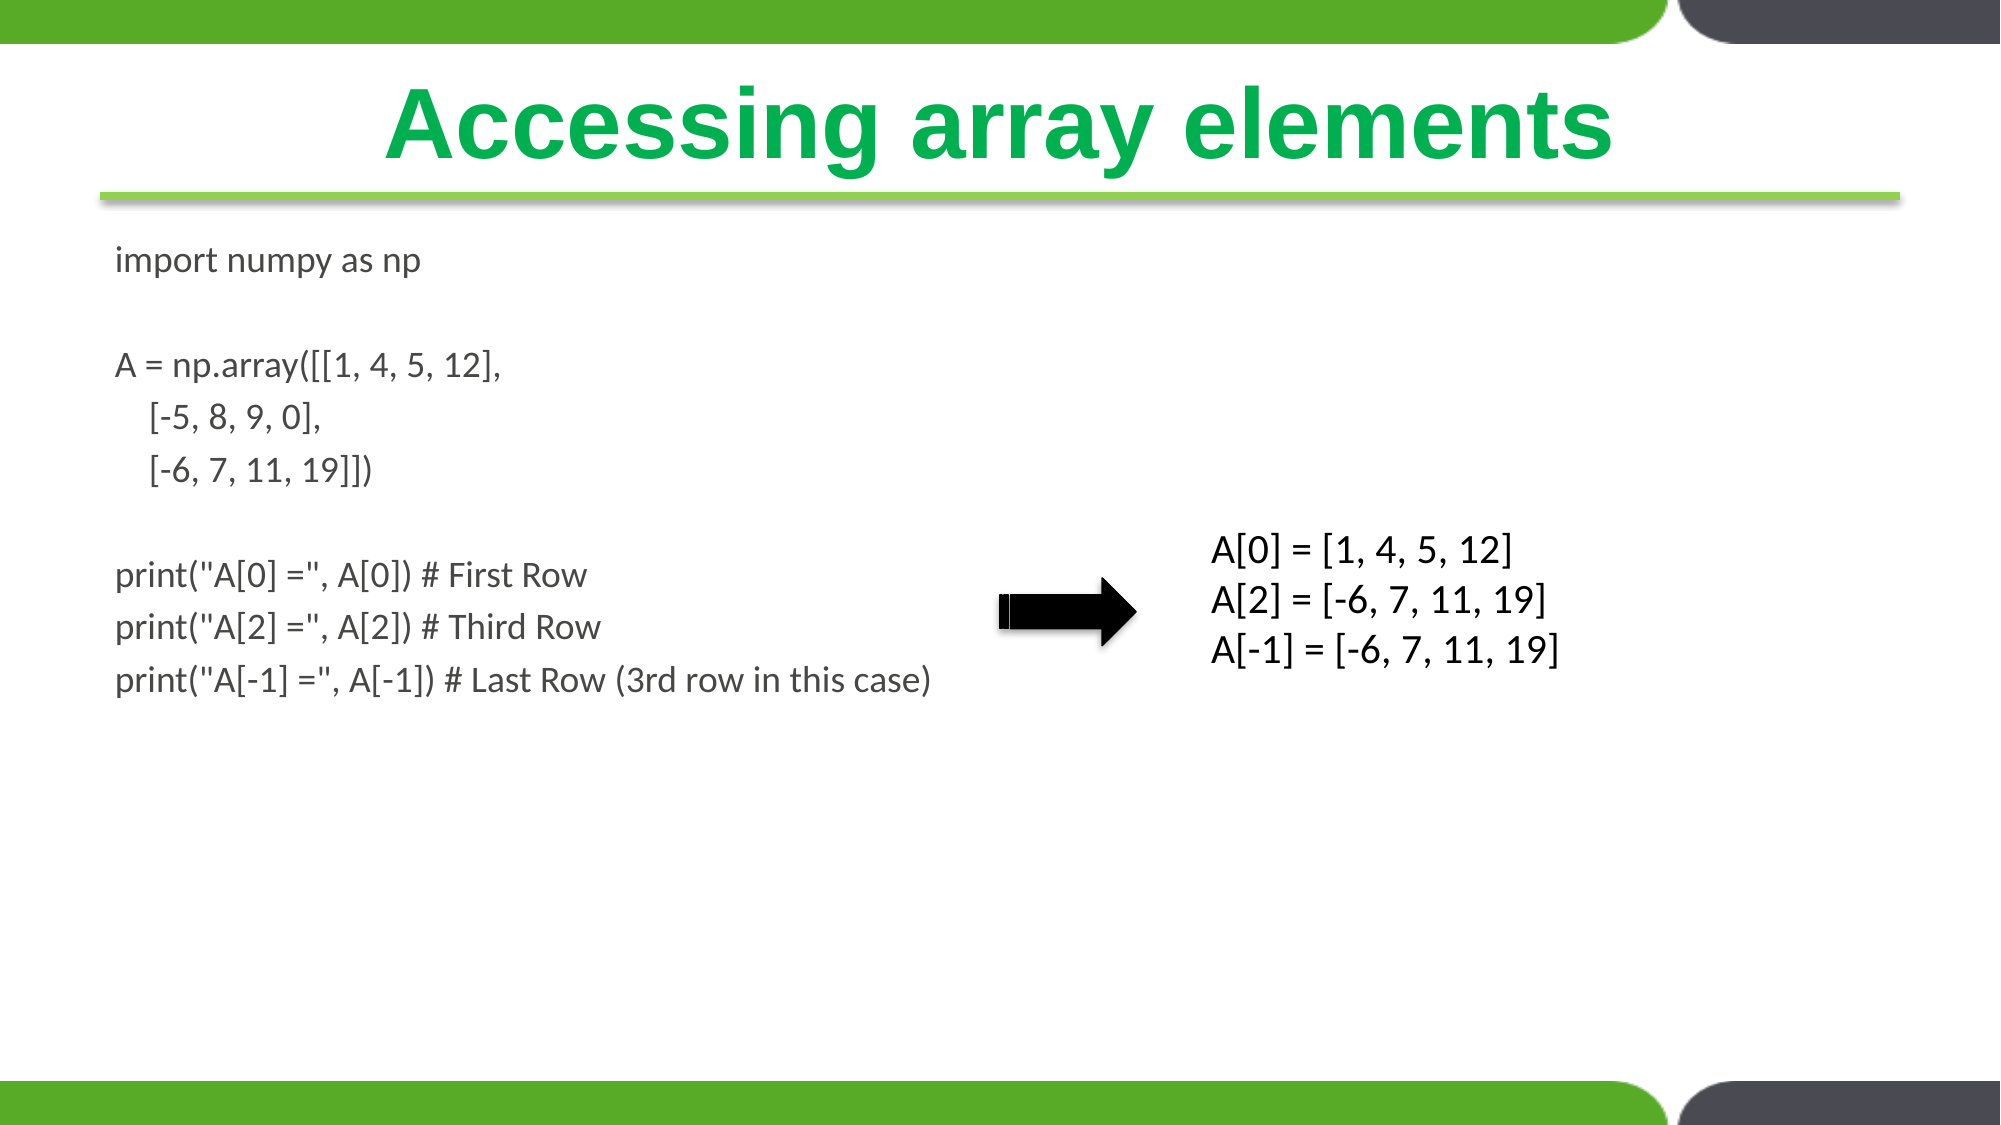

# Accessing array elements
import numpy as np

A = np.array([[1, 4, 5, 12],
    [-5, 8, 9, 0],
    [-6, 7, 11, 19]])

print("A[0] =", A[0]) # First Row
print("A[2] =", A[2]) # Third Row
print("A[-1] =", A[-1]) # Last Row (3rd row in this case)
A[0] = [1, 4, 5, 12]
A[2] = [-6, 7, 11, 19]
A[-1] = [-6, 7, 11, 19]